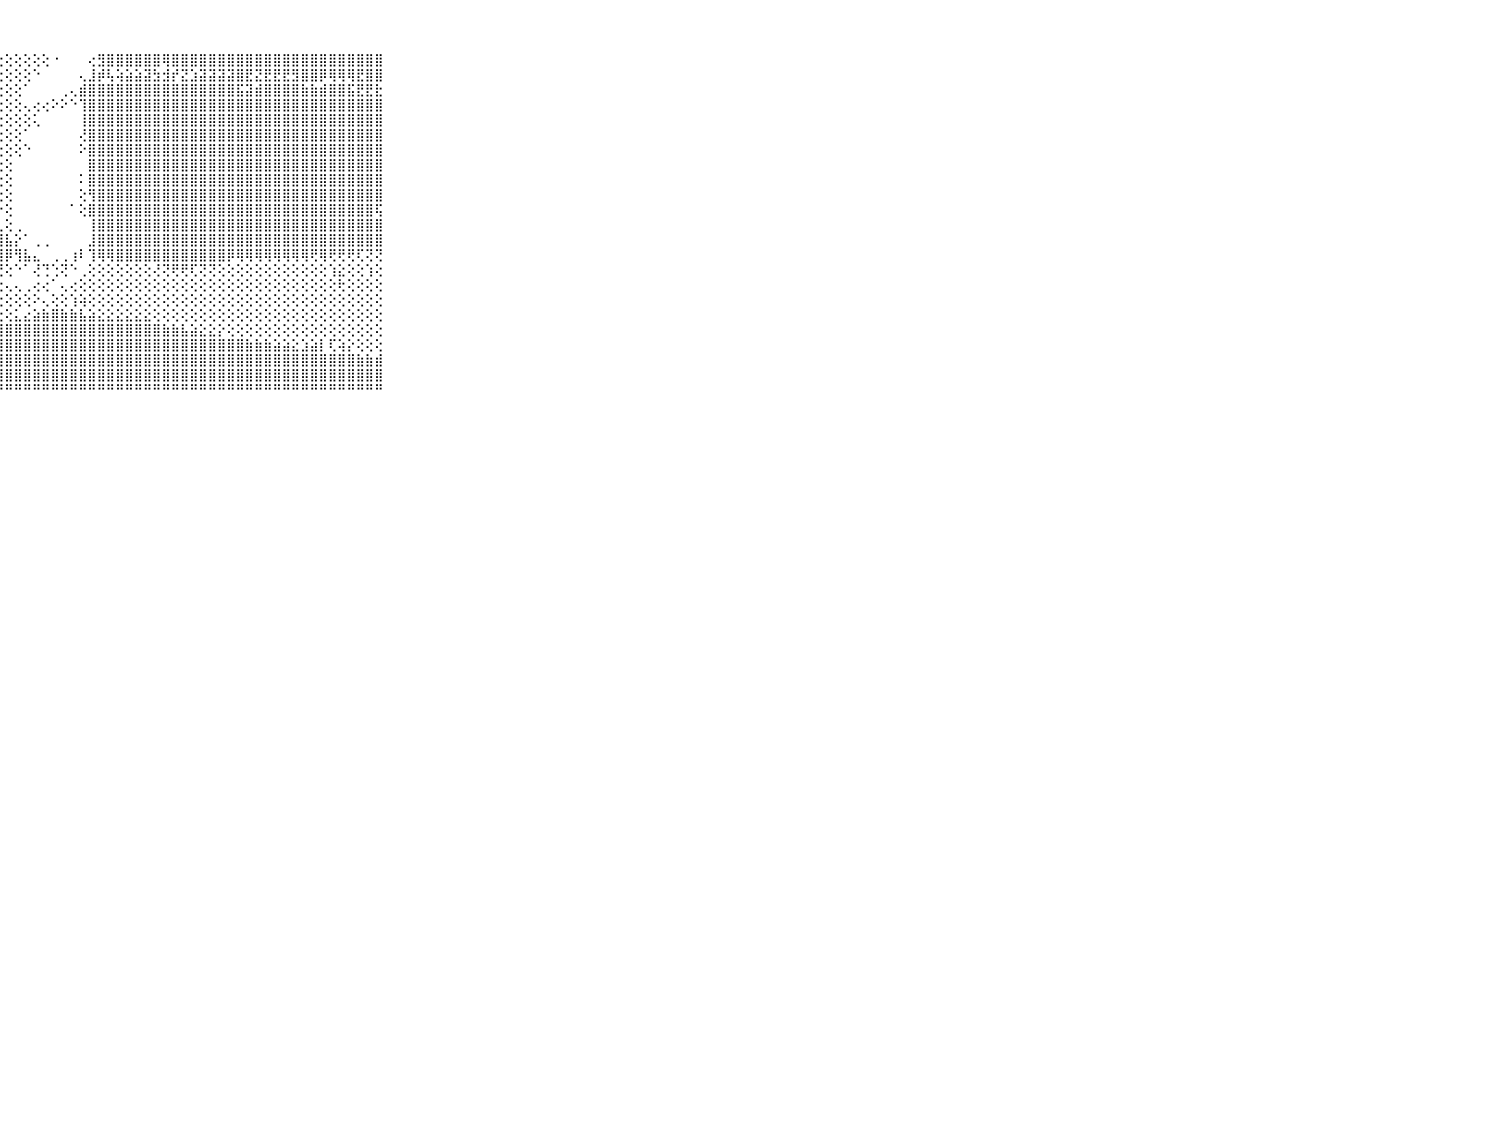

⠀⠀⠀⠀⠀⠀⠀⠀⠀⠀⠀⢑⠕⠕⠕⠕⠀⠀⠀⠀⢿⣿⣿⣻⣻⢏⢕⢕⢕⢕⢕⢕⢕⠐⠀⠀⠀⢔⣻⣿⣿⣿⣿⣿⣿⢿⣿⣿⣿⣿⣿⣿⣿⣿⣿⣿⣿⣿⣿⣿⣿⣿⣿⣿⣿⣿⣿⣿⣿⠀⠀⠀⠀⠀⠀⠀⠀⠀⠀⠀⠀
⠀⠀⠀⠀⠀⠀⠀⠀⠀⠀⠀⢕⢕⢕⢔⢕⠀⠀⠀⠀⠜⢿⣿⣿⣿⢗⢕⢕⢕⢕⢕⠑⠀⠀⠀⠀⢄⣸⡾⢧⢵⣵⣵⣽⣳⣺⡞⣝⣱⣽⣽⣽⣽⣿⣟⣝⣟⣟⣟⣻⣿⣿⡿⢿⢿⢿⣟⣿⣿⠀⠀⠀⠀⠀⠀⠀⠀⠀⠀⠀⠀
⠀⠀⠀⠀⠀⠀⠀⠀⠀⠀⠀⢕⢕⢕⢕⢕⢕⢀⠀⠀⠀⠘⢿⣿⣿⢕⢕⢕⢕⢕⠁⠀⠀⠀⢀⢄⣾⣿⣿⣿⣿⣿⣿⣿⣿⣿⣿⣿⣿⣿⣿⣿⣿⣯⣽⣾⣿⣿⣿⣿⣷⣷⣾⣿⣿⣯⣟⣟⣗⠀⠀⠀⠀⠀⠀⠀⠀⠀⠀⠀⠀
⠀⠀⠀⠀⠀⠀⠀⠀⠀⠀⠀⣇⢕⢕⢕⢕⢕⢕⢄⢔⢄⠀⠘⣿⣿⢕⢕⢕⢕⢕⢄⢔⢔⠕⠕⠑⢹⣿⣿⣿⣿⣿⣿⣿⣿⣿⣿⣿⣿⣿⣿⣿⣿⣿⣿⣿⣿⣿⣿⣿⣿⣿⣿⣿⣿⣿⣿⣿⣿⠀⠀⠀⠀⠀⠀⠀⠀⠀⠀⠀⠀
⠀⠀⠀⠀⠀⠀⠀⠀⠀⠀⠀⣿⣧⣕⢕⢕⢕⢕⢕⠕⢑⠕⠀⢸⣿⡇⢕⢕⢕⢕⢕⢅⠀⠀⠀⠀⢸⣿⣿⣿⣿⣿⣿⣿⣿⣿⣿⣿⣿⣿⣿⣿⣿⣿⣿⣿⣿⣿⣿⣿⣿⣿⣿⣿⣿⣿⣿⣿⣿⠀⠀⠀⠀⠀⠀⠀⠀⠀⠀⠀⠀
⠀⠀⠀⠀⠀⠀⠀⠀⠀⠀⠀⣿⣿⣿⣵⣕⣕⣕⢕⢔⢕⢄⠀⠀⣿⣇⢕⢕⢕⢕⠁⠀⠀⠀⠀⠀⢜⣿⣿⣿⣿⣿⣿⣿⣿⣿⣿⣿⣿⣿⣿⣿⣿⣿⣿⣿⣿⣿⣿⣿⣿⣿⣿⣿⣿⣿⣿⣿⣿⠀⠀⠀⠀⠀⠀⠀⠀⠀⠀⠀⠀
⠀⠀⠀⠀⠀⠀⠀⠀⠀⠀⠀⣿⣿⣿⣿⣿⣿⣿⣷⡷⢕⢕⢕⢔⢸⣿⡕⢕⢕⢕⠑⠀⠀⠀⠀⠀⠕⣿⣿⣿⣿⣿⣿⣿⣿⣿⣿⣿⣿⣿⣿⣿⣿⣿⣿⣿⣿⣿⣿⣿⣿⣿⣿⣿⣿⣿⣿⣿⣿⠀⠀⠀⠀⠀⠀⠀⠀⠀⠀⠀⠀
⠀⠀⠀⠀⠀⠀⠀⠀⠀⠀⠀⣿⣿⣿⢿⡟⢟⠟⠟⠇⠕⠕⠕⠑⠘⣿⣇⢕⢕⠀⠀⠀⠀⠀⠀⠀⠀⣿⣿⣿⣿⣿⣿⣿⣿⣿⣿⣿⣿⣿⣿⣿⣿⣿⣿⣿⣿⣿⣿⣿⣿⣿⣿⣿⣿⣿⣿⣿⣿⠀⠀⠀⠀⠀⠀⠀⠀⠀⠀⠀⠀
⠀⠀⠀⠀⠀⠀⠀⠀⠀⠀⠀⣿⢿⢇⢕⢕⢕⢅⢄⠀⠀⠀⠀⠀⢄⣿⣿⢕⢕⠀⠀⠀⠀⠀⠀⠀⠅⣿⣿⣿⣿⣿⣿⣿⣿⣿⣿⣿⣿⣿⣿⣿⣿⣿⣿⣿⣿⣿⣿⣿⣿⣿⣿⣿⣿⣿⣿⣿⣿⠀⠀⠀⠀⠀⠀⠀⠀⠀⠀⠀⠀
⠀⠀⠀⠀⠀⠀⠀⠀⠀⠀⠀⣿⣿⣿⣿⣿⣿⣿⣵⣕⣕⢔⢀⢄⣼⣿⣿⢕⢕⠀⠀⠀⠀⠀⠀⠀⢕⢻⣿⣿⣿⣿⣿⣿⣿⣿⣿⣿⣿⣿⣿⣿⣿⣿⣿⣿⣿⣿⣿⣿⣿⣿⣿⣿⣿⣿⣿⣿⣿⠀⠀⠀⠀⠀⠀⠀⠀⠀⠀⠀⠀
⠀⠀⠀⠀⠀⠀⠀⠀⠀⠀⠀⣿⣿⣿⣿⣿⣿⣿⣿⣿⣿⣿⣿⣿⣿⣿⣿⡕⢕⠀⠀⠀⠀⠀⠀⠁⢕⣿⣿⣿⣿⣿⣿⣿⣿⣿⣿⣿⣿⣿⣿⣿⣿⣿⣿⣿⣿⣿⣿⣿⣿⣿⣿⣿⣿⣿⣿⣿⢯⠀⠀⠀⠀⠀⠀⠀⠀⠀⠀⠀⠀
⠀⠀⠀⠀⠀⠀⠀⠀⠀⠀⠀⣿⣿⣿⣿⣿⣿⣿⣿⣿⣿⣿⣿⣿⣿⣿⣿⣇⢕⢀⠀⠀⠀⠀⠀⠀⠀⢸⣿⣿⣿⣿⣿⣿⣿⣿⣿⣿⣿⣿⣿⣿⣿⣿⣿⣿⣿⣿⣿⣿⣿⣿⣿⣿⣿⣿⣿⣿⣿⠀⠀⠀⠀⠀⠀⠀⠀⠀⠀⠀⠀
⠀⠀⠀⠀⠀⠀⠀⠀⠀⠀⠀⣿⣿⣿⣿⣿⣿⣿⣿⣿⣿⣿⣿⣿⣿⣿⣿⣿⣧⡕⠁⢀⢀⠀⠀⠀⠀⣸⣿⣿⣿⣿⣿⣿⣿⣿⣿⣿⣿⣿⣿⣿⣿⣿⣿⣿⣿⣿⣿⣿⣿⣿⣿⣿⣿⣿⣿⣿⣿⠀⠀⠀⠀⠀⠀⠀⠀⠀⠀⠀⠀
⠀⠀⠀⠀⠀⠀⠀⠀⠀⠀⠀⣿⣿⣿⣿⣿⣿⣿⣿⣿⣿⣿⣿⣿⣿⣿⣿⣿⡿⢻⣧⣄⠀⢀⢀⢰⠇⢹⢿⢿⣿⣿⣿⣿⣿⣿⣿⣿⣿⣿⣿⣿⡿⢿⢿⢿⢿⢿⢿⢿⢿⢟⢿⢟⢟⢟⢏⢝⢝⠀⠀⠀⠀⠀⠀⠀⠀⠀⠀⠀⠀
⠀⠀⠀⠀⠀⠀⠀⠀⠀⠀⠀⣿⣿⣿⣿⣿⣿⣿⣿⣿⣿⣿⣿⣿⣿⣿⡿⢟⢕⠑⠁⢜⢙⢑⢝⠑⢀⢕⢕⢕⢕⢕⢕⢕⢜⢝⢟⢟⢏⢝⢝⢕⢕⢕⢕⢕⢕⢕⢕⢕⢕⢕⢕⢱⣕⢕⢕⢱⢕⠀⠀⠀⠀⠀⠀⠀⠀⠀⠀⠀⠀
⠀⠀⠀⠀⠀⠀⠀⠀⠀⠀⠀⣿⣿⣿⣿⣿⣿⣿⣿⣿⣿⣿⣿⣿⣿⣯⢕⢕⢄⢄⢀⢔⢔⠁⢄⢔⢕⢕⢕⢕⢕⢕⢕⢕⢕⢕⢕⢕⢕⢕⢕⢕⢕⢕⢕⢕⢕⢕⢕⢕⢕⢕⢕⢕⢗⢕⢕⢕⢕⠀⠀⠀⠀⠀⠀⠀⠀⠀⠀⠀⠀
⠀⠀⠀⠀⠀⠀⠀⠀⠀⠀⠀⣿⣿⣿⣿⣿⣿⣿⣿⣿⣿⣿⣿⣿⣿⡵⢕⢕⢕⢕⢕⠕⢄⢕⢕⢱⢵⢕⢕⢕⢕⢕⢕⢕⢕⢕⢕⢕⢕⢕⢕⢕⢕⢕⢕⢕⢕⢕⢕⢕⢕⢕⢕⢕⢕⢕⢕⢕⢕⠀⠀⠀⠀⠀⠀⠀⠀⠀⠀⠀⠀
⠀⠀⠀⠀⠀⠀⠀⠀⠀⠀⠀⣿⣿⣿⣿⣿⣿⣿⣿⣿⣿⣿⣿⢟⢝⢕⠕⢕⢕⣅⣔⣵⣷⣿⣷⣷⣧⣵⣕⣕⣕⣕⣕⣕⢕⢕⢕⢕⢕⢕⢕⢕⢕⢕⢕⢕⢕⢕⢕⢕⢕⢕⢕⢕⢕⢕⢕⢕⢕⠀⠀⠀⠀⠀⠀⠀⠀⠀⠀⠀⠀
⠀⠀⠀⠀⠀⠀⠀⠀⠀⠀⠀⣿⣿⣿⣿⣿⣿⣿⣿⣿⣿⣿⣿⣵⣵⣷⣷⣿⣿⣿⣿⣿⣿⣿⣿⣿⣿⣿⣿⣿⣿⣿⣿⣿⣿⣷⣷⣧⣵⣕⣕⡕⢕⢕⢕⢕⢕⢕⢕⢕⢕⢕⢕⢕⢕⢕⢕⢕⢕⠀⠀⠀⠀⠀⠀⠀⠀⠀⠀⠀⠀
⠀⠀⠀⠀⠀⠀⠀⠀⠀⠀⠀⣿⣿⣿⣿⣿⣿⣿⣿⣿⣿⣿⣿⣿⣿⣿⣿⣿⣿⣿⣿⣿⣿⣿⣿⣿⣿⣿⣿⣿⣿⣿⣿⣿⣿⣿⣿⣿⣿⣿⣿⣿⣿⣿⣷⣷⣷⣵⣵⣕⣱⣵⡇⢏⢵⡕⢕⢕⢕⠀⠀⠀⠀⠀⠀⠀⠀⠀⠀⠀⠀
⠀⠀⠀⠀⠀⠀⠀⠀⠀⠀⠀⣿⣿⣿⣿⣿⣿⣿⣿⣿⣿⣿⣿⣿⣿⣿⣿⣿⣿⣿⣿⣿⣿⣿⣿⣿⣿⣿⣿⣿⣿⣿⣿⣿⣿⣿⣿⣿⣿⣿⣿⣿⣿⣿⣿⣿⣿⣿⣿⣿⣿⣿⣿⣿⣿⣿⣷⣷⣾⠀⠀⠀⠀⠀⠀⠀⠀⠀⠀⠀⠀
⠀⠀⠀⠀⠀⠀⠀⠀⠀⠀⠀⣿⣿⣿⣿⣿⣿⣿⣿⣿⣿⣿⣿⣿⣿⣿⣿⣿⣿⣿⣿⣿⣿⣿⣿⣿⣿⣿⣿⣿⣿⣿⣿⣿⣿⣿⣿⣿⣿⣿⣿⣿⣿⣿⣿⣿⣿⣿⣿⣿⣿⣿⣿⣿⣿⣿⣿⣿⣿⠀⠀⠀⠀⠀⠀⠀⠀⠀⠀⠀⠀
⠀⠀⠀⠀⠀⠀⠀⠀⠀⠀⠀⠛⠛⠛⠛⠛⠛⠛⠛⠛⠛⠛⠛⠛⠛⠛⠛⠛⠛⠛⠛⠛⠛⠛⠛⠛⠛⠛⠛⠛⠛⠛⠛⠛⠛⠛⠛⠛⠛⠛⠛⠛⠛⠛⠛⠛⠛⠛⠛⠛⠛⠛⠛⠛⠛⠛⠛⠛⠛⠀⠀⠀⠀⠀⠀⠀⠀⠀⠀⠀⠀